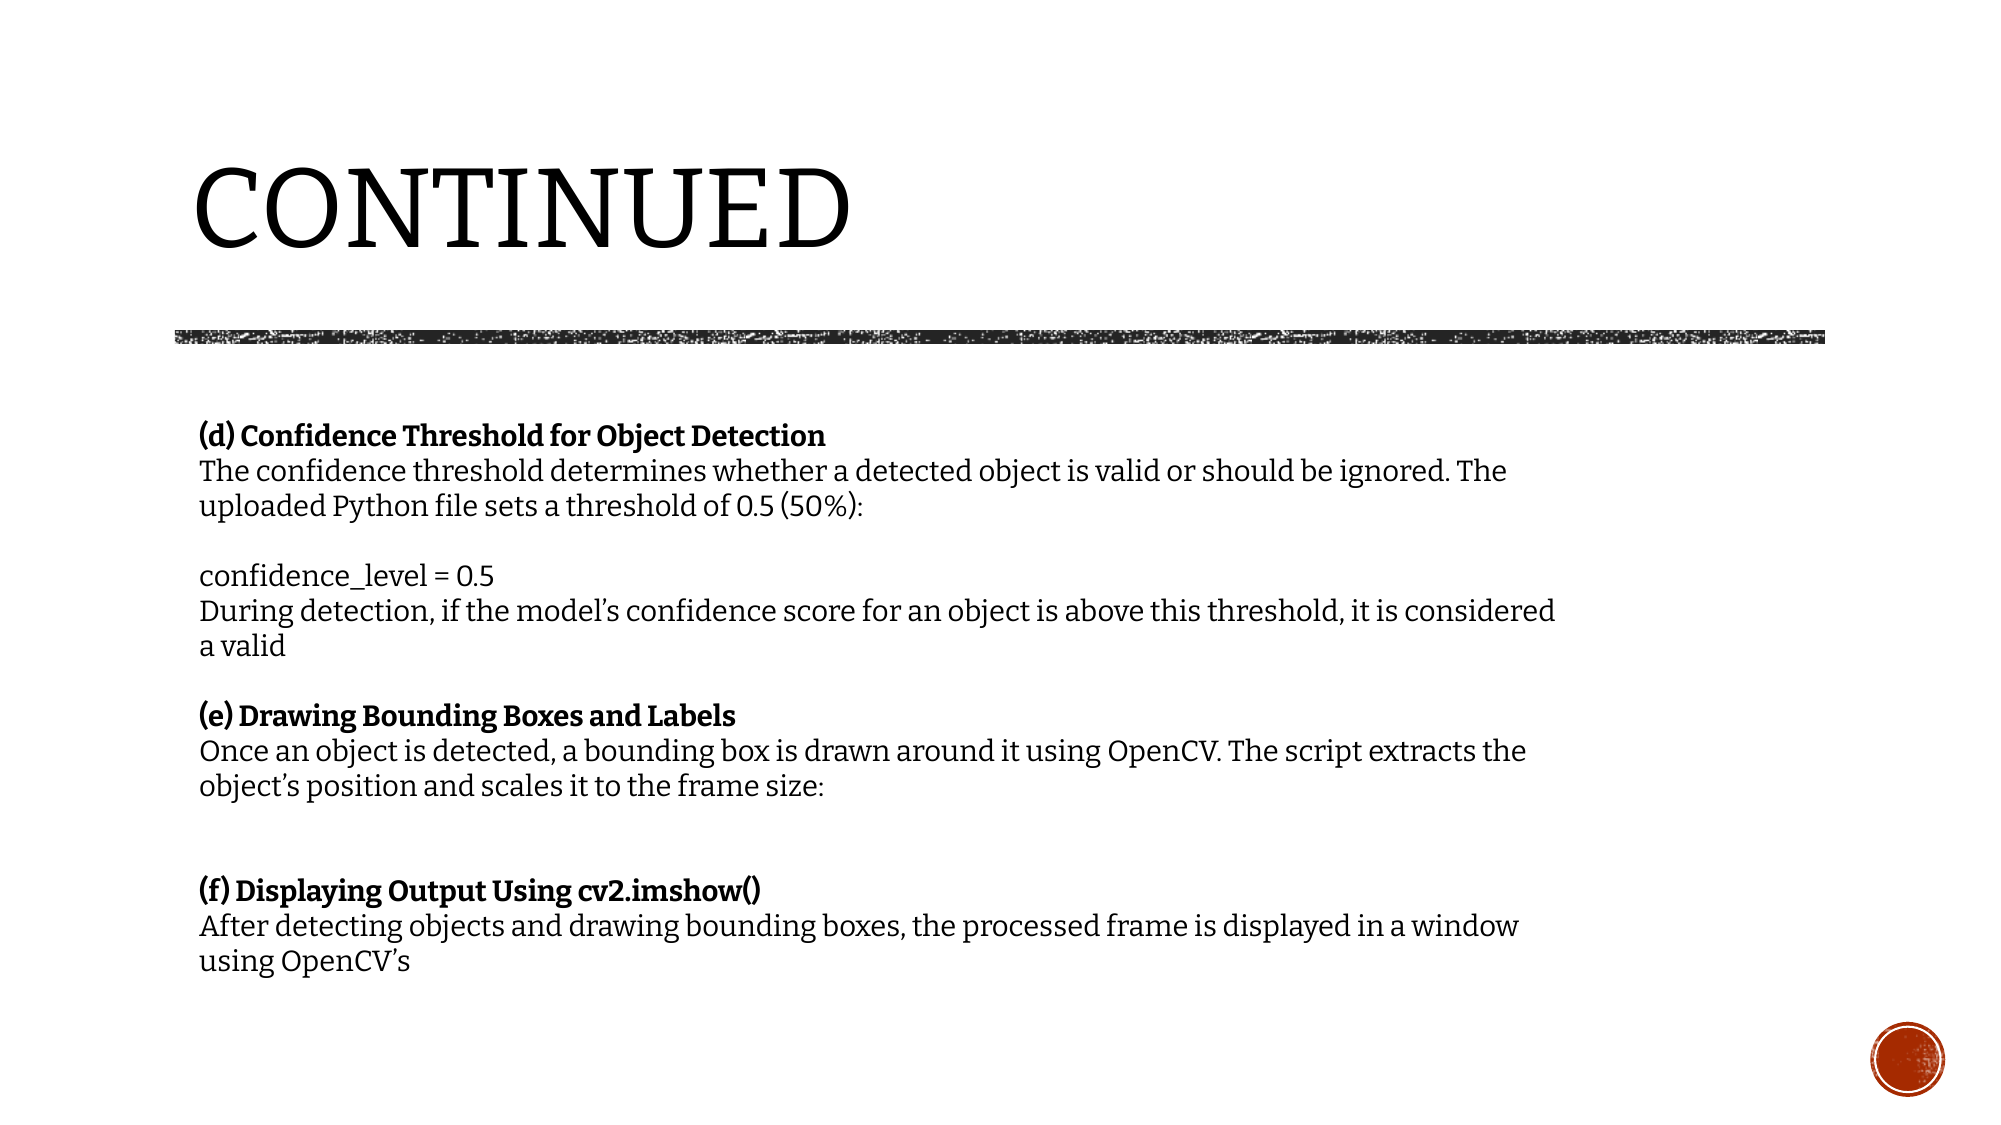

# Continued

(d) Confidence Threshold for Object Detection
The confidence threshold determines whether a detected object is valid or should be ignored. The uploaded Python file sets a threshold of 0.5 (50%):

confidence_level = 0.5
During detection, if the model’s confidence score for an object is above this threshold, it is considered a valid

(e) Drawing Bounding Boxes and Labels
Once an object is detected, a bounding box is drawn around it using OpenCV. The script extracts the object’s position and scales it to the frame size:

(f) Displaying Output Using cv2.imshow()
After detecting objects and drawing bounding boxes, the processed frame is displayed in a window using OpenCV’s